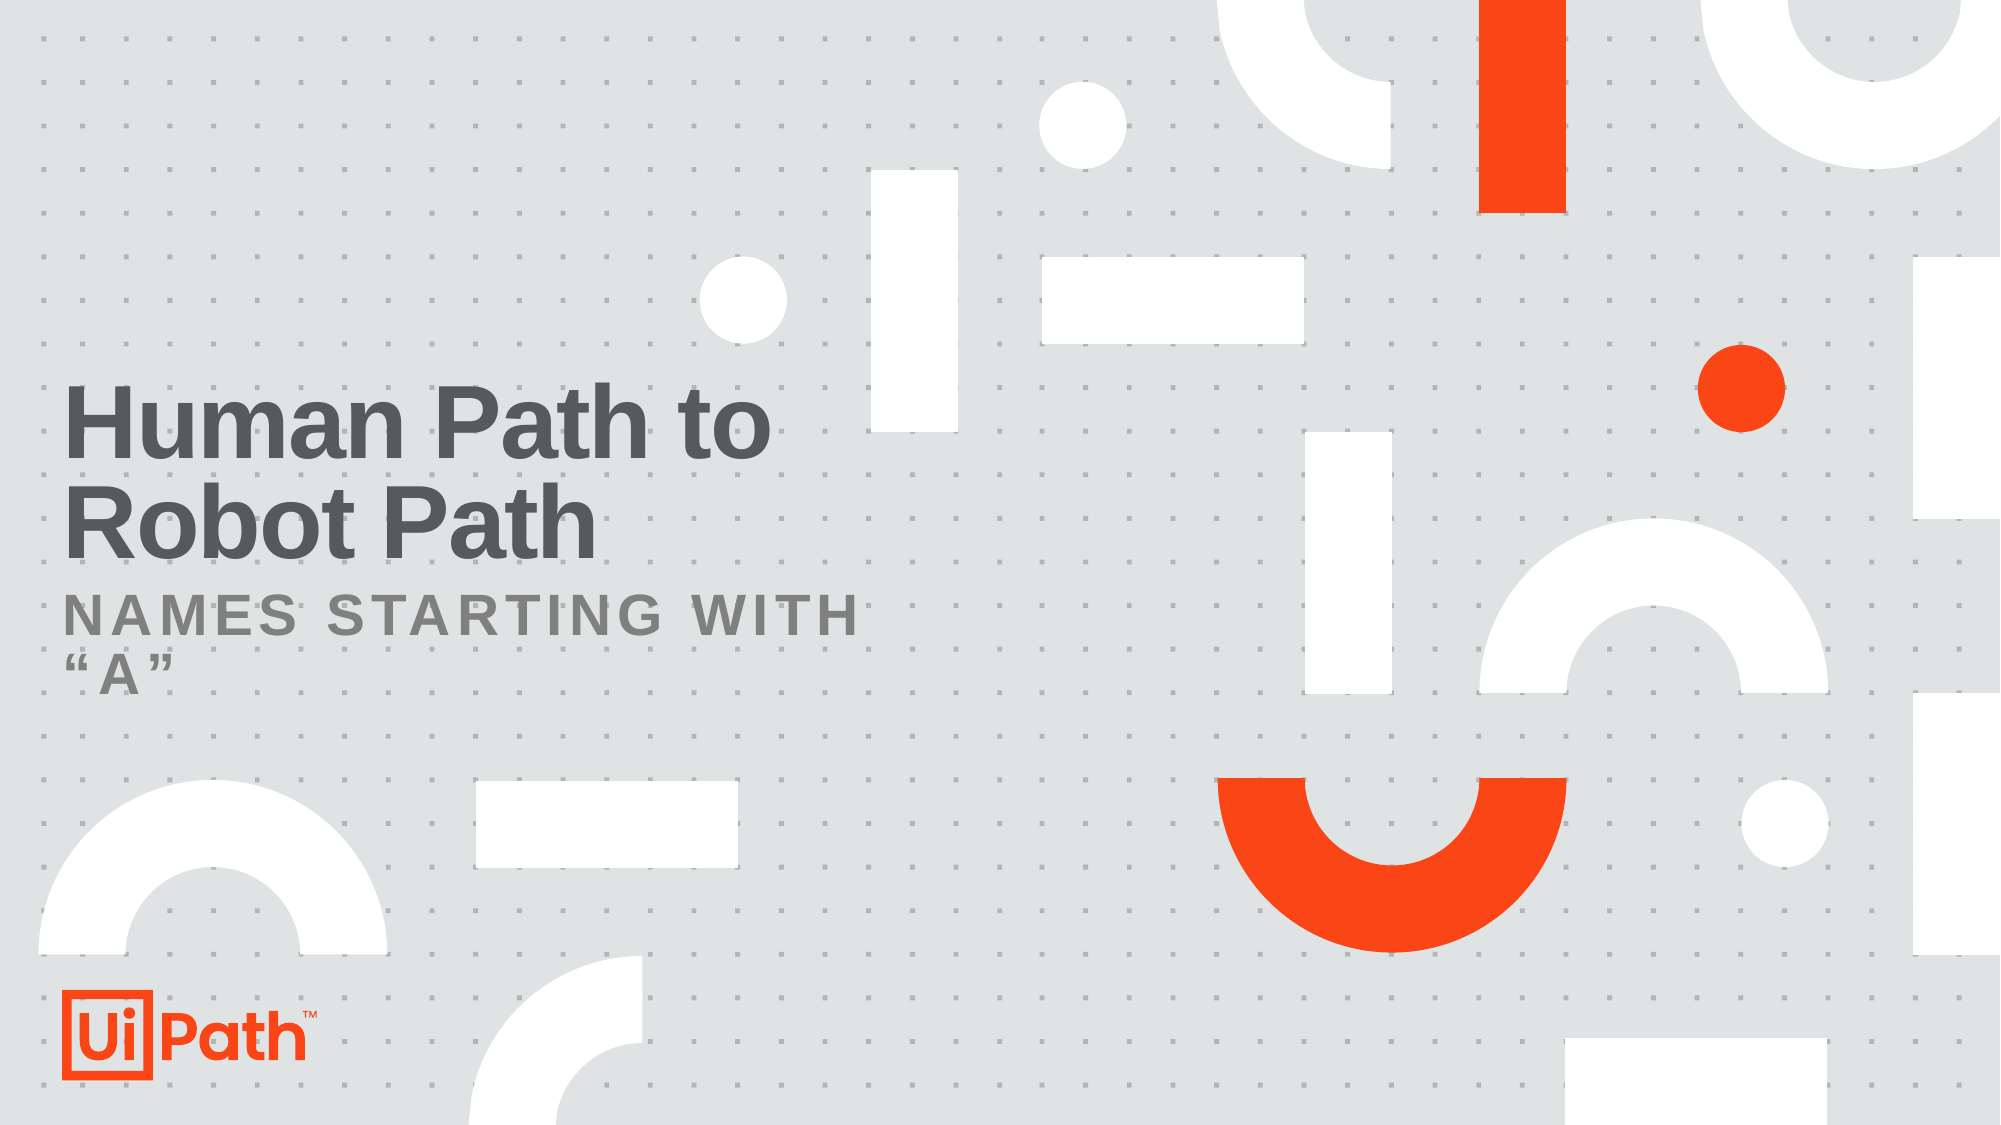

# Human Path to Robot Path
Names Starting with “A”